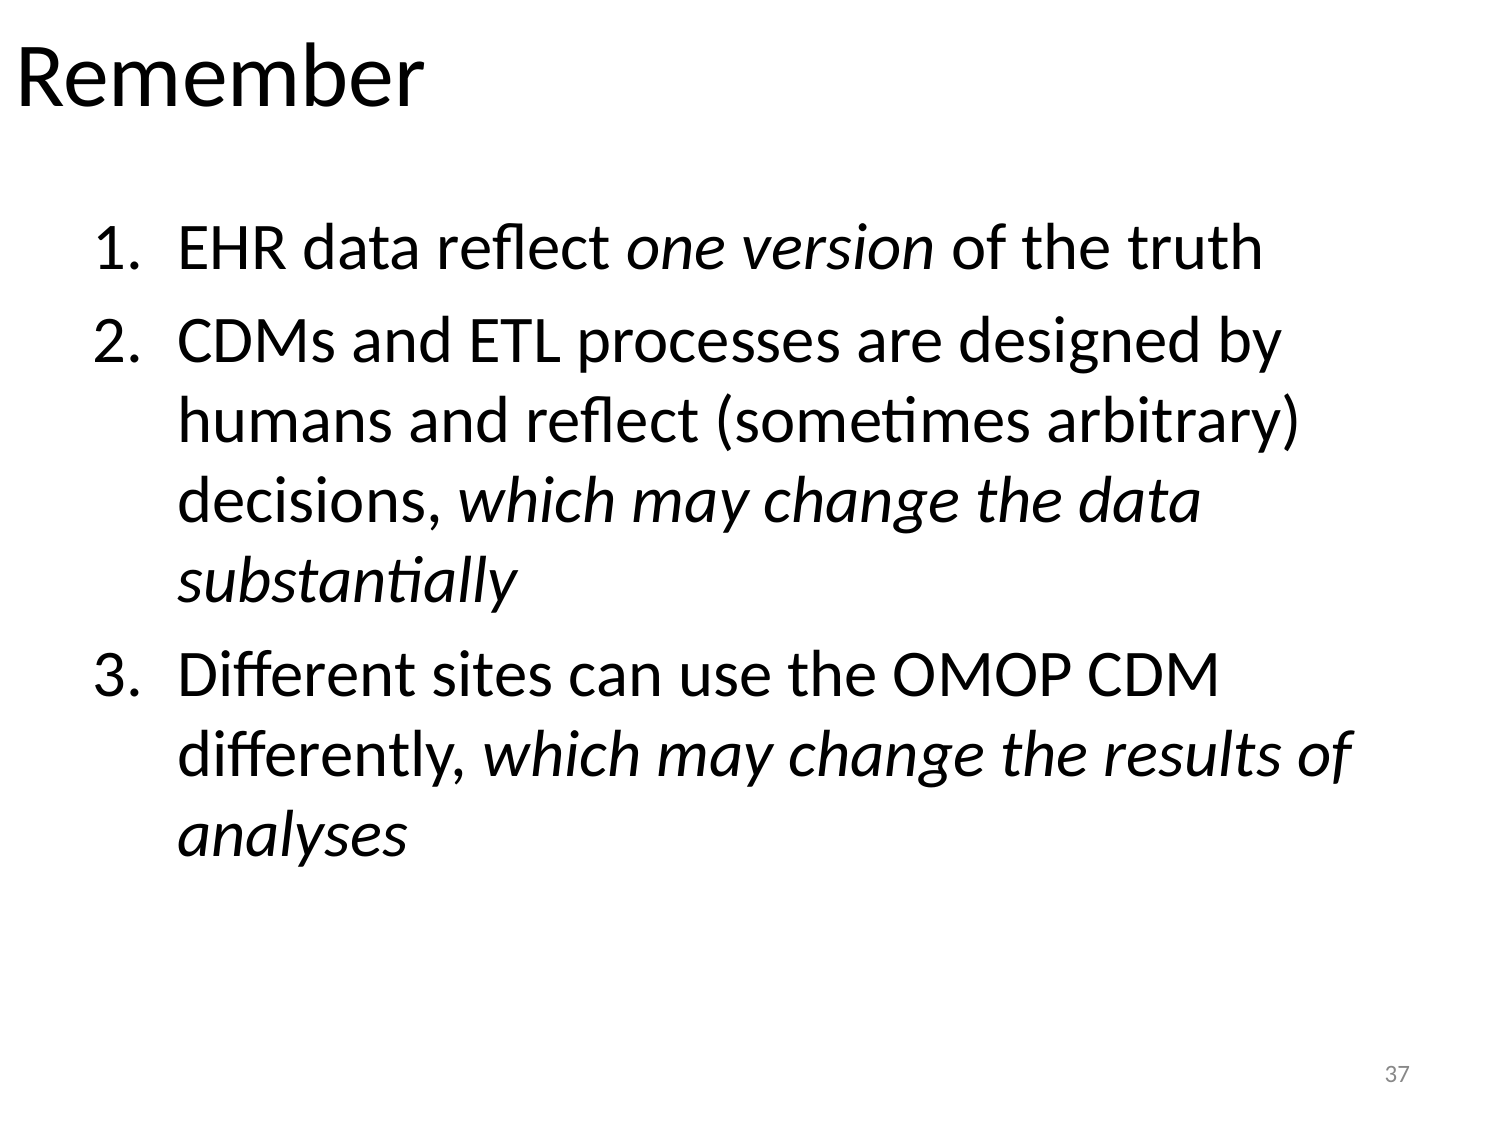

# Remember
EHR data reflect one version of the truth
CDMs and ETL processes are designed by humans and reflect (sometimes arbitrary) decisions, which may change the data substantially
Different sites can use the OMOP CDM differently, which may change the results of analyses
37